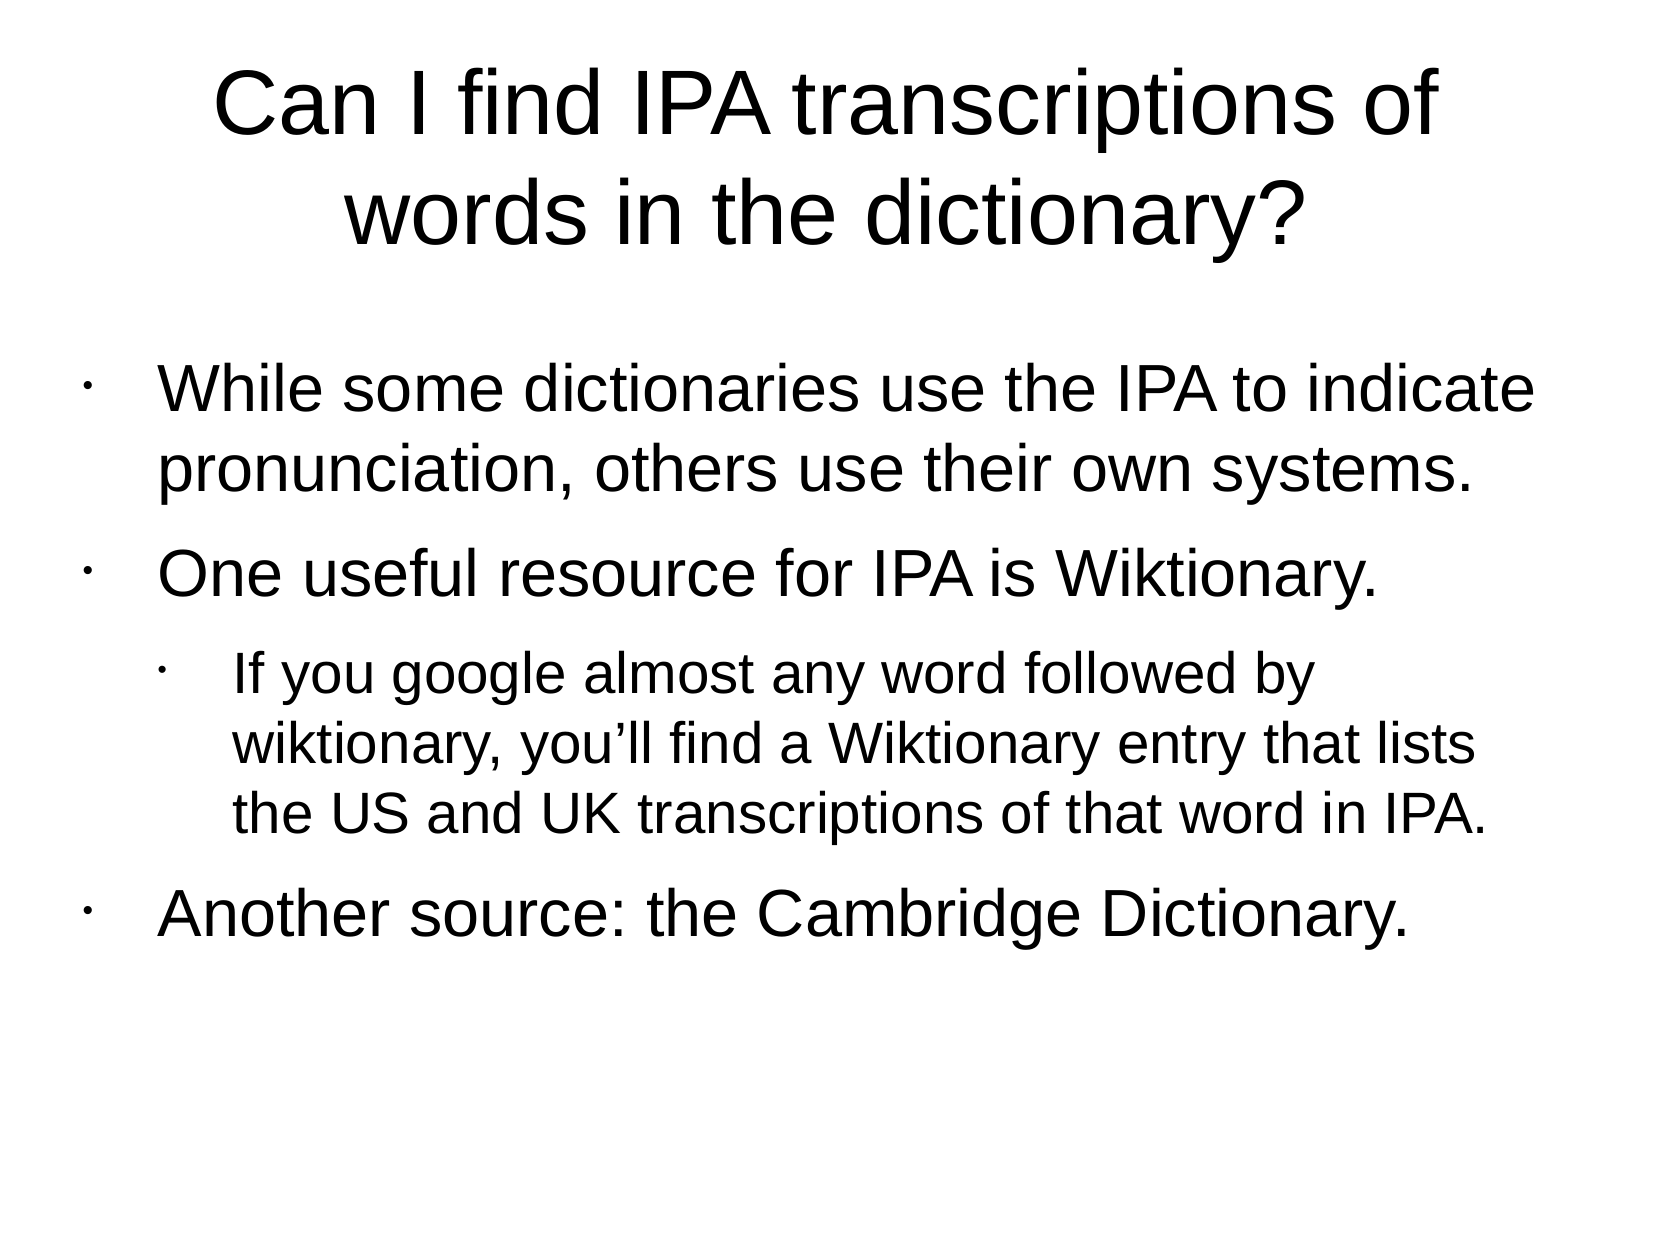

Can I find IPA transcriptions of words in the dictionary?
While some dictionaries use the IPA to indicate pronunciation, others use their own systems.
One useful resource for IPA is Wiktionary.
If you google almost any word followed by wiktionary, you’ll find a Wiktionary entry that lists the US and UK transcriptions of that word in IPA.
Another source: the Cambridge Dictionary.